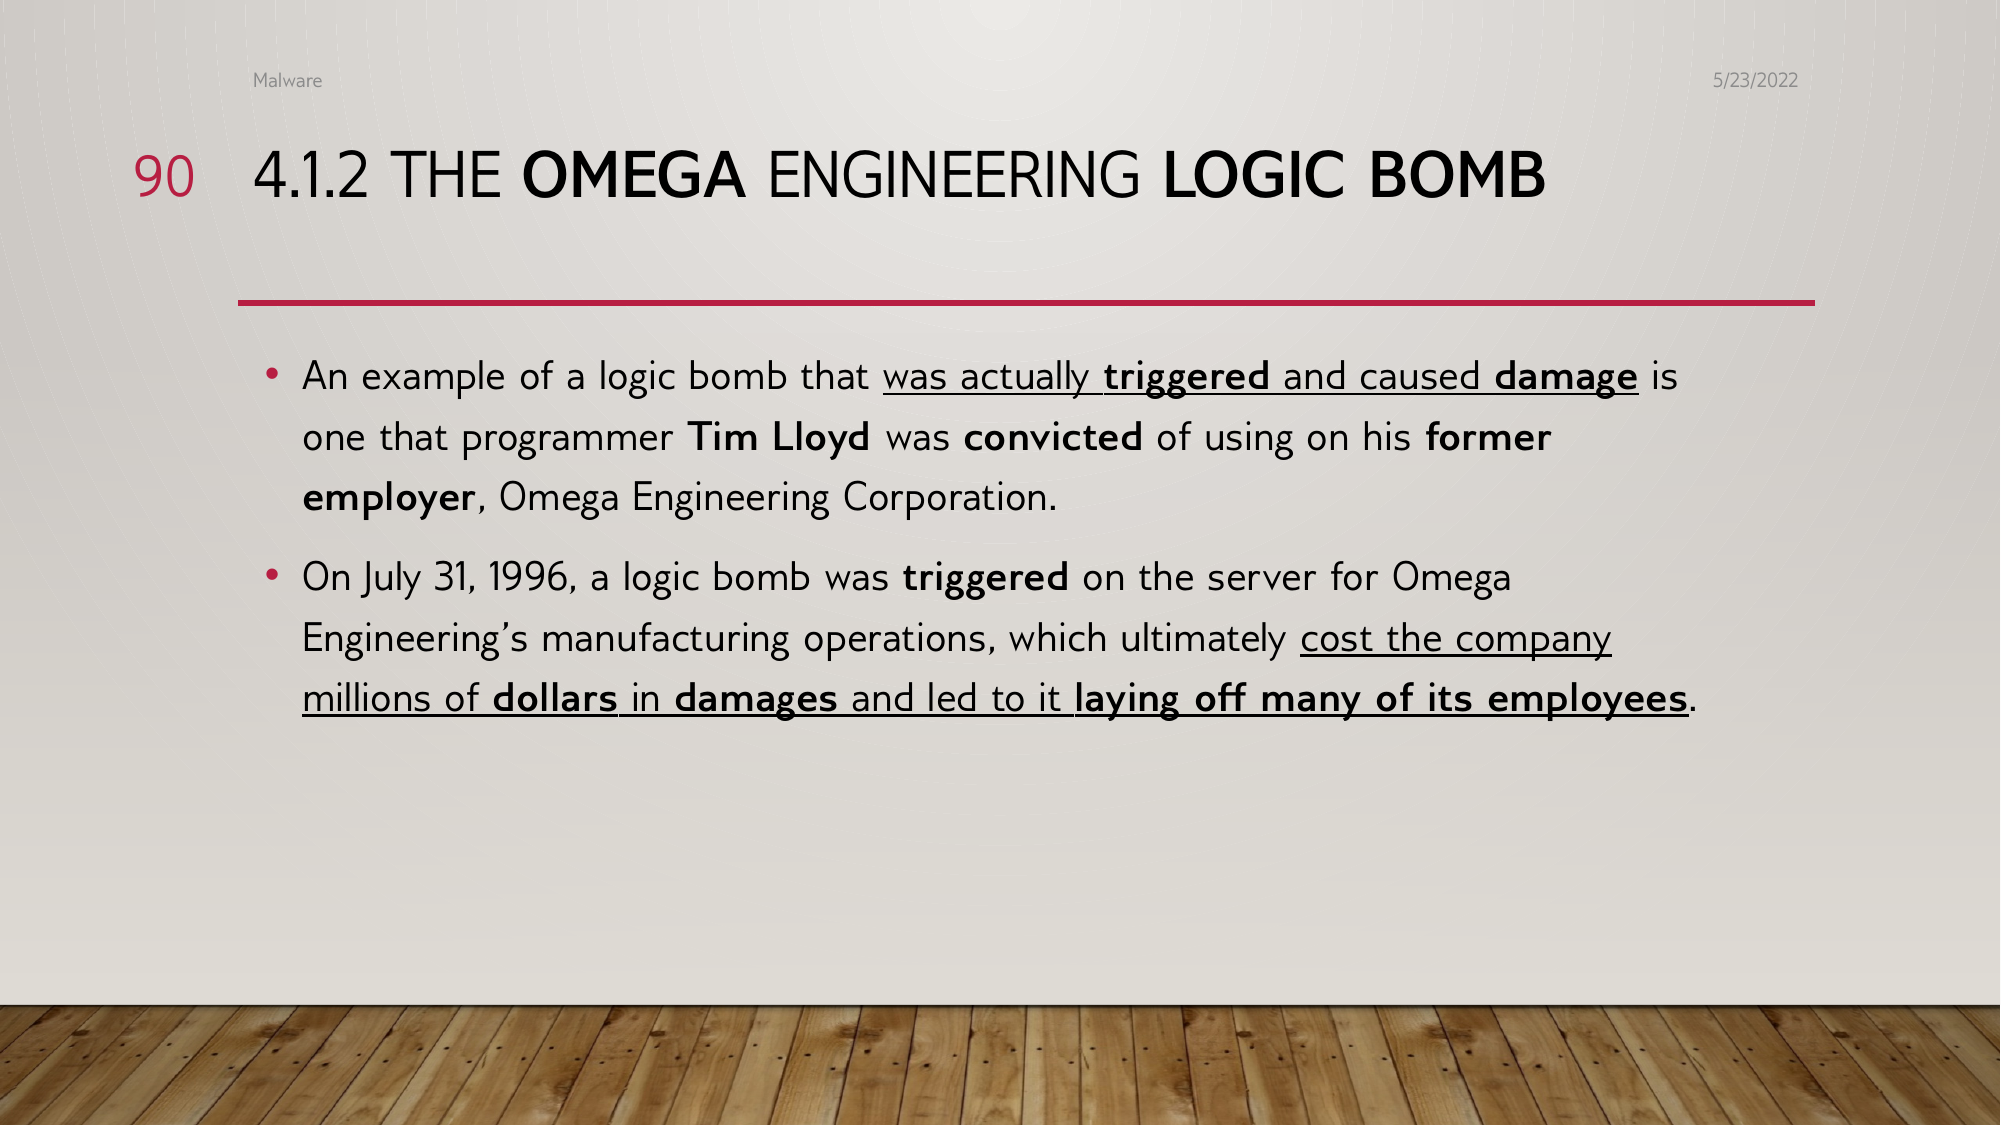

Malware
5/23/2022
90
# 4.1.2 The Omega Engineering Logic Bomb
An example of a logic bomb that was actually triggered and caused damage is one that programmer Tim Lloyd was convicted of using on his former employer, Omega Engineering Corporation.
On July 31, 1996, a logic bomb was triggered on the server for Omega Engineering’s manufacturing operations, which ultimately cost the company millions of dollars in damages and led to it laying off many of its employees.